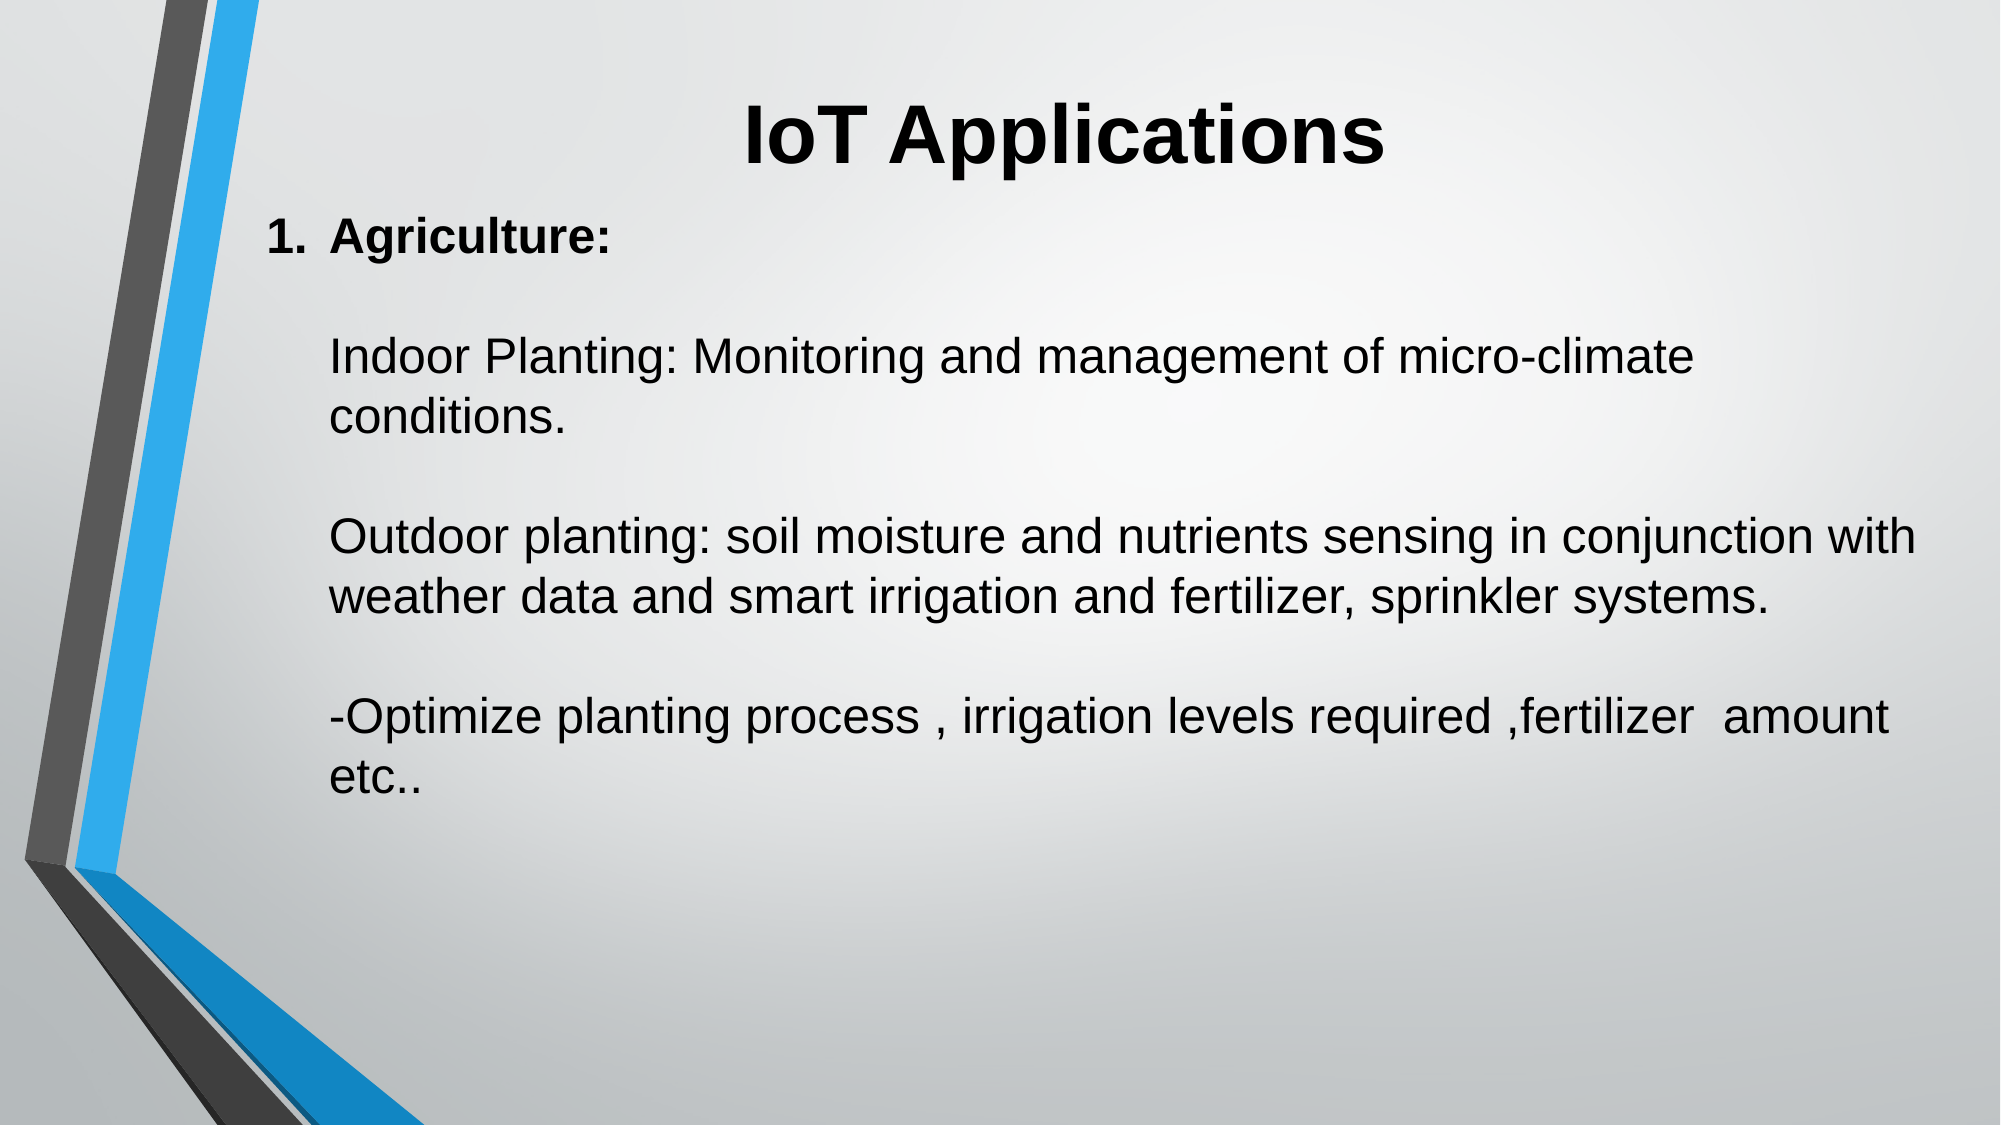

# IoT Applications
Agriculture:

Indoor Planting: Monitoring and management of micro-climate conditions.

Outdoor planting: soil moisture and nutrients sensing in conjunction with weather data and smart irrigation and fertilizer, sprinkler systems.

-Optimize planting process , irrigation levels required ,fertilizer  amount etc..